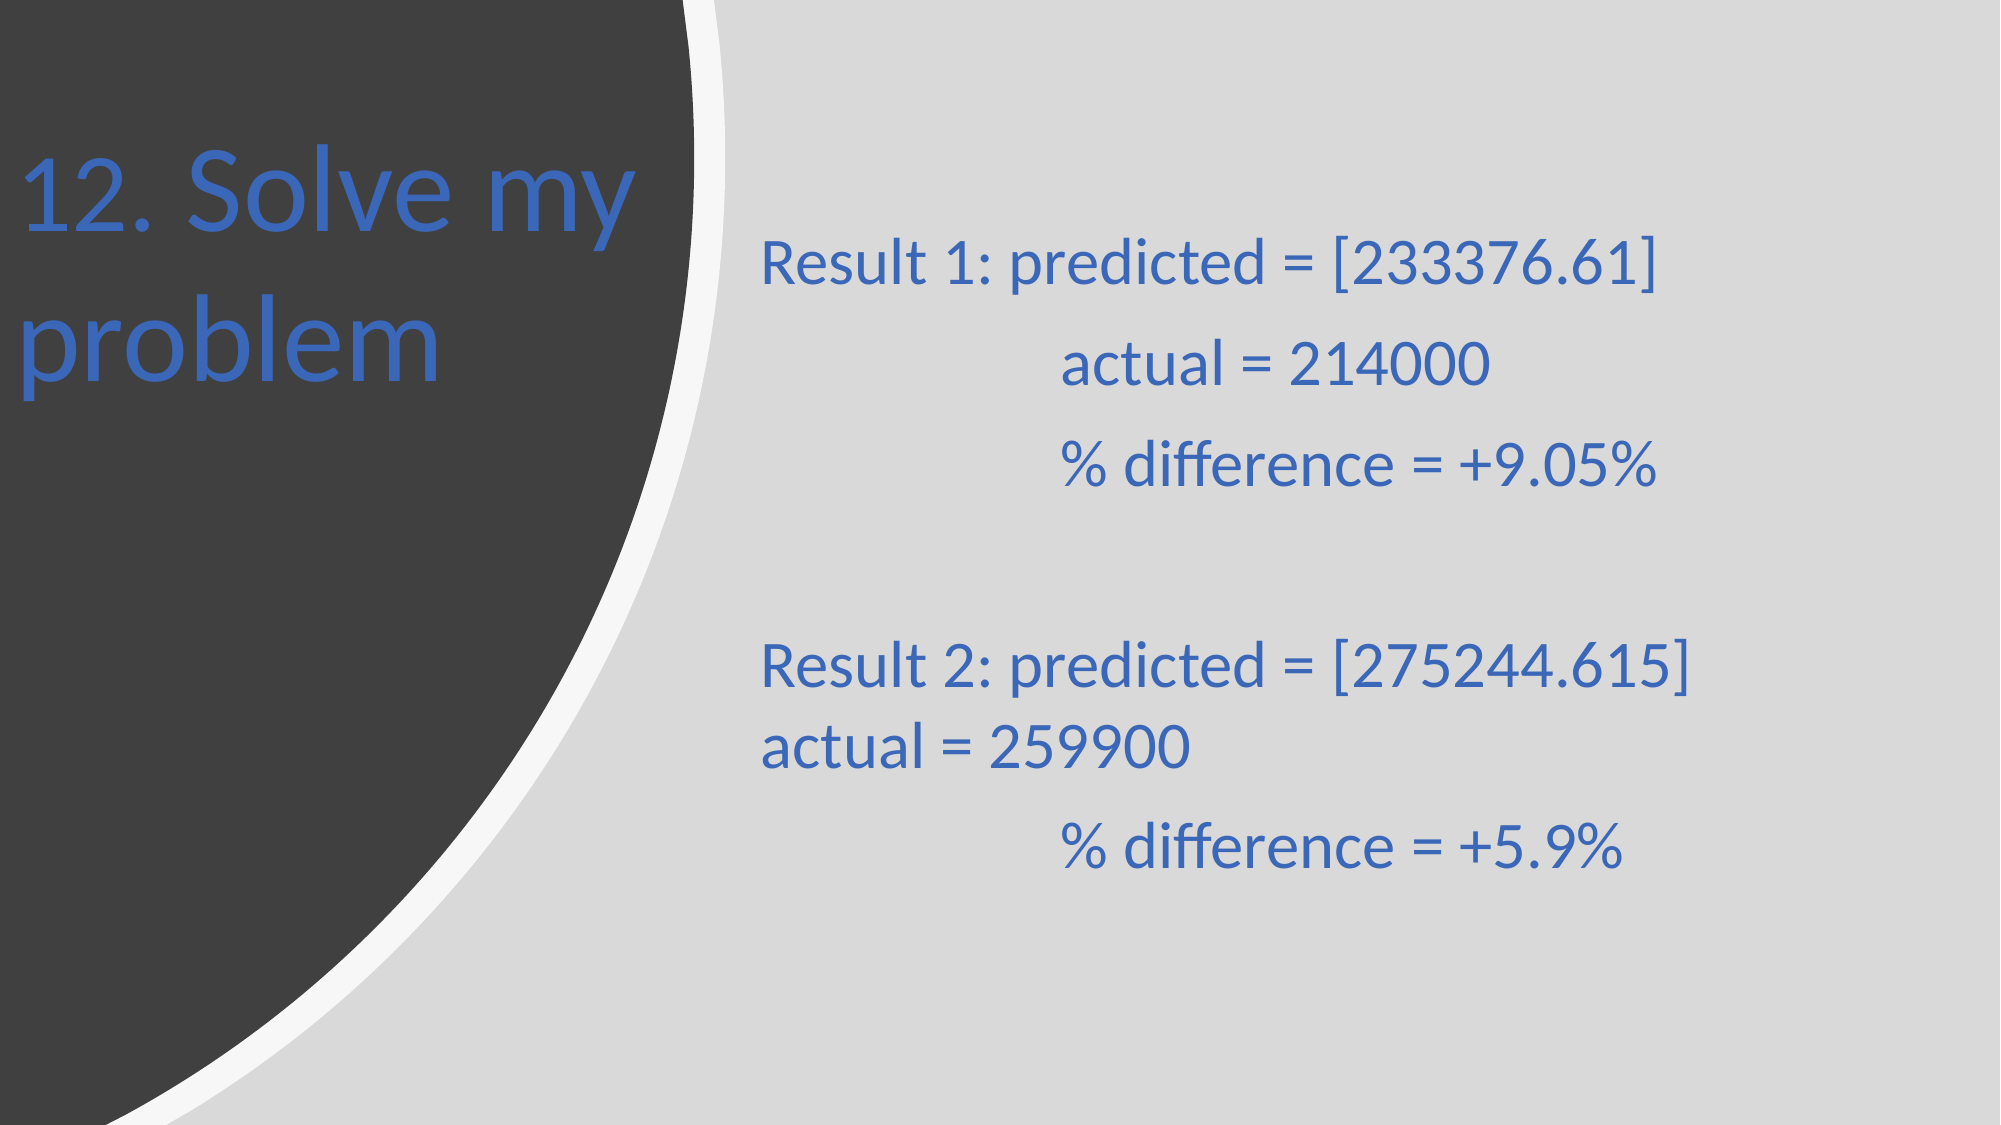

# 12. Solve my problem

Result 1: predicted = [233376.61]
		actual = 214000
		% difference = +9.05%

Result 2: predicted = [275244.615]		actual = 259900
		% difference = +5.9%